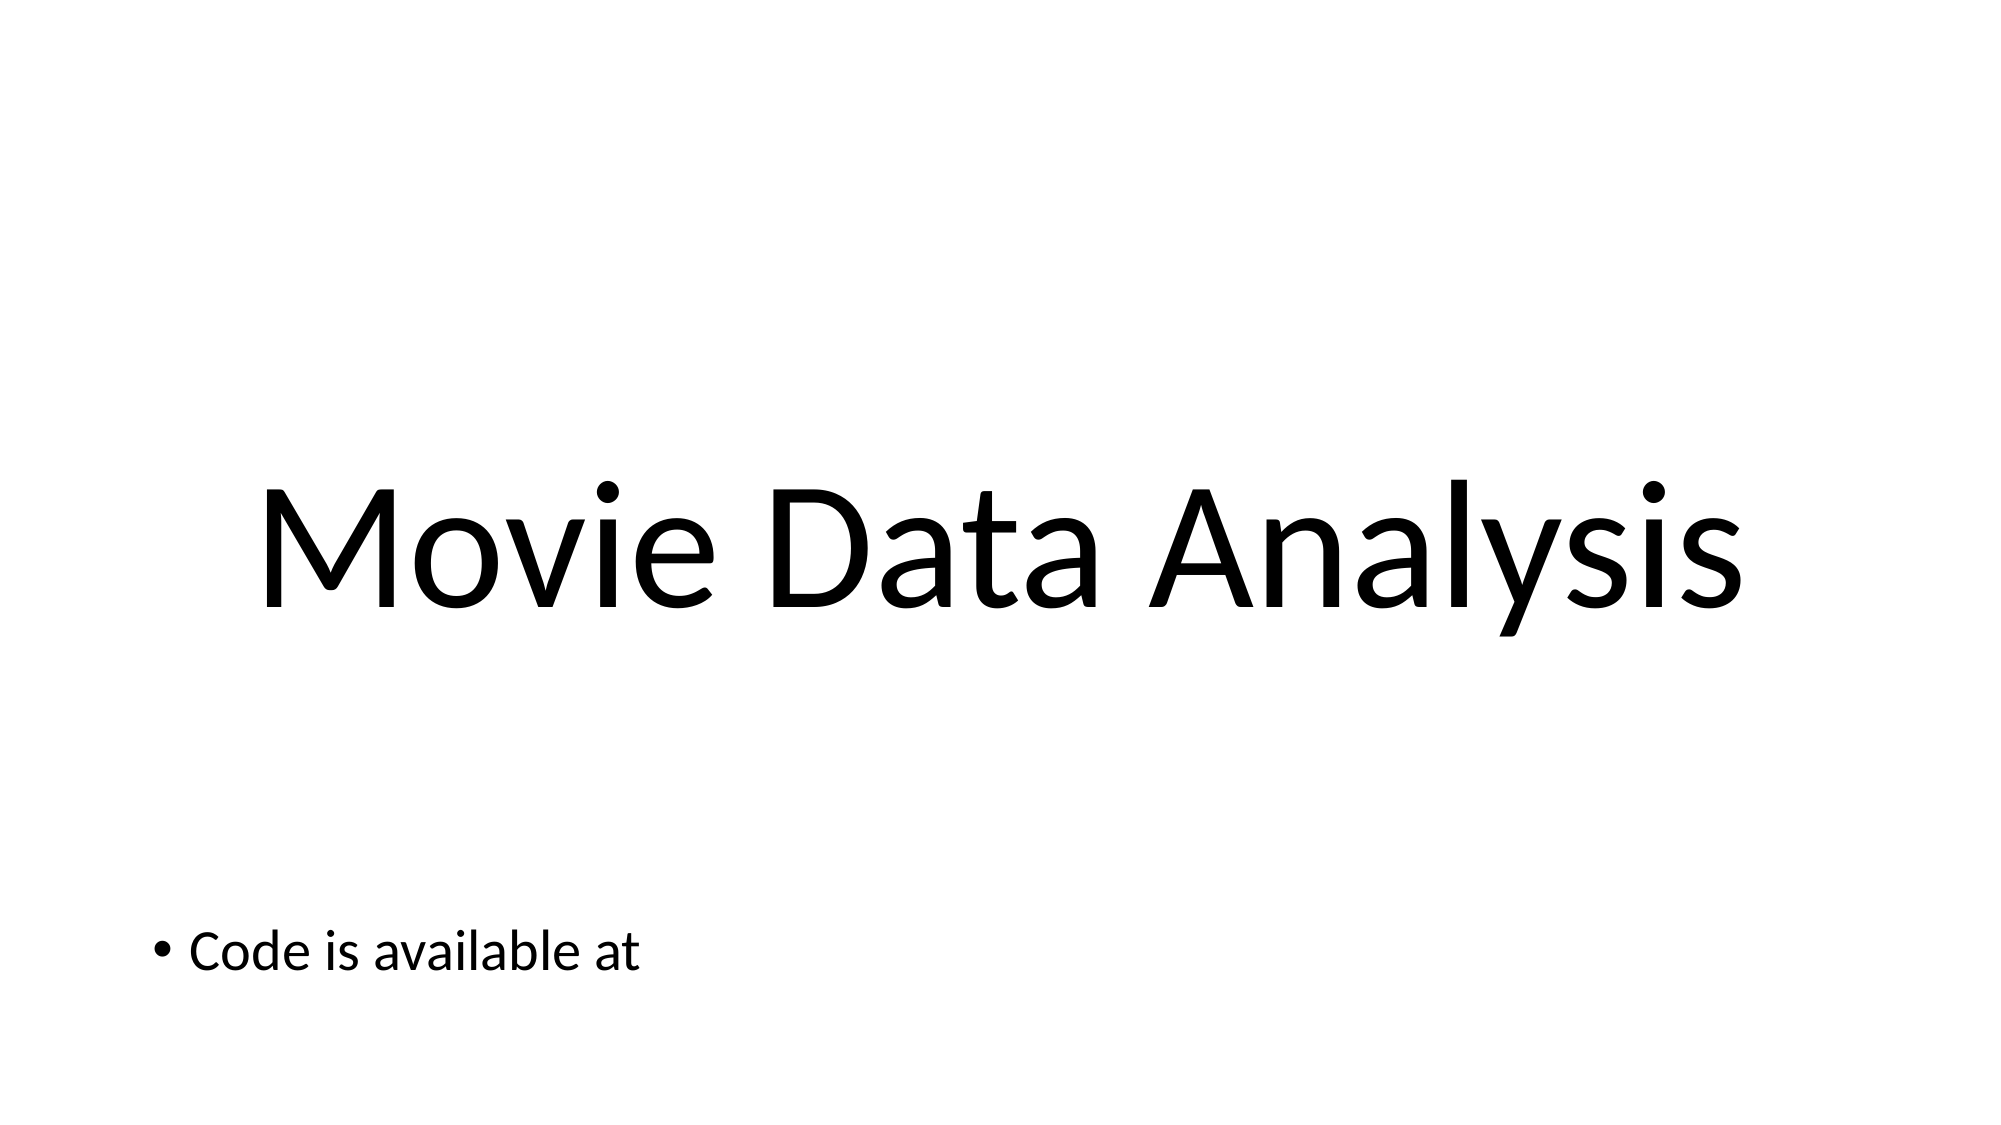

# Movie Data Analysis
Code is available at